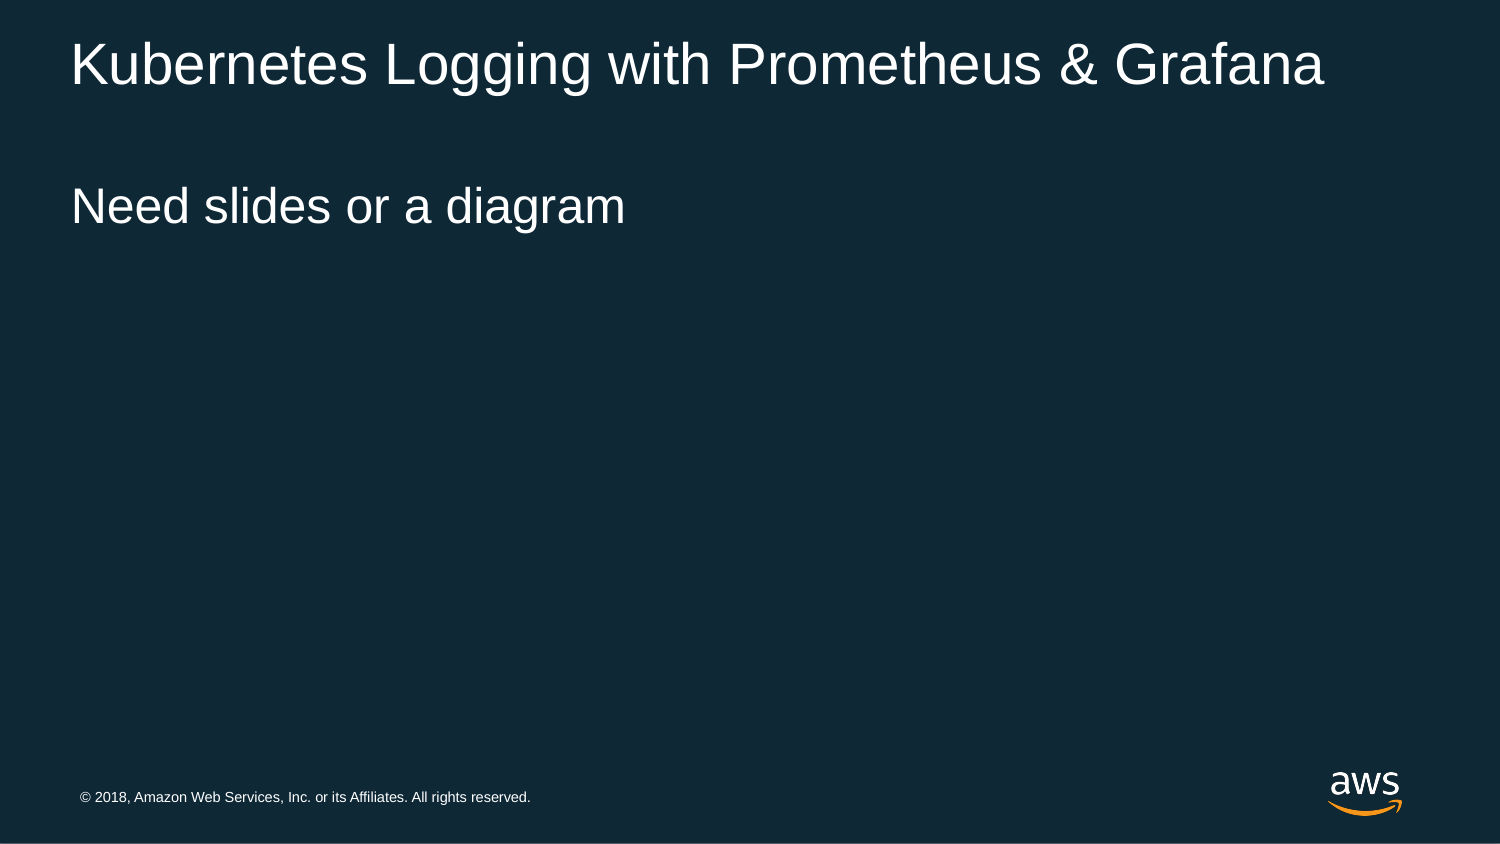

# Kubernetes Logging with Prometheus & Grafana
Need slides or a diagram